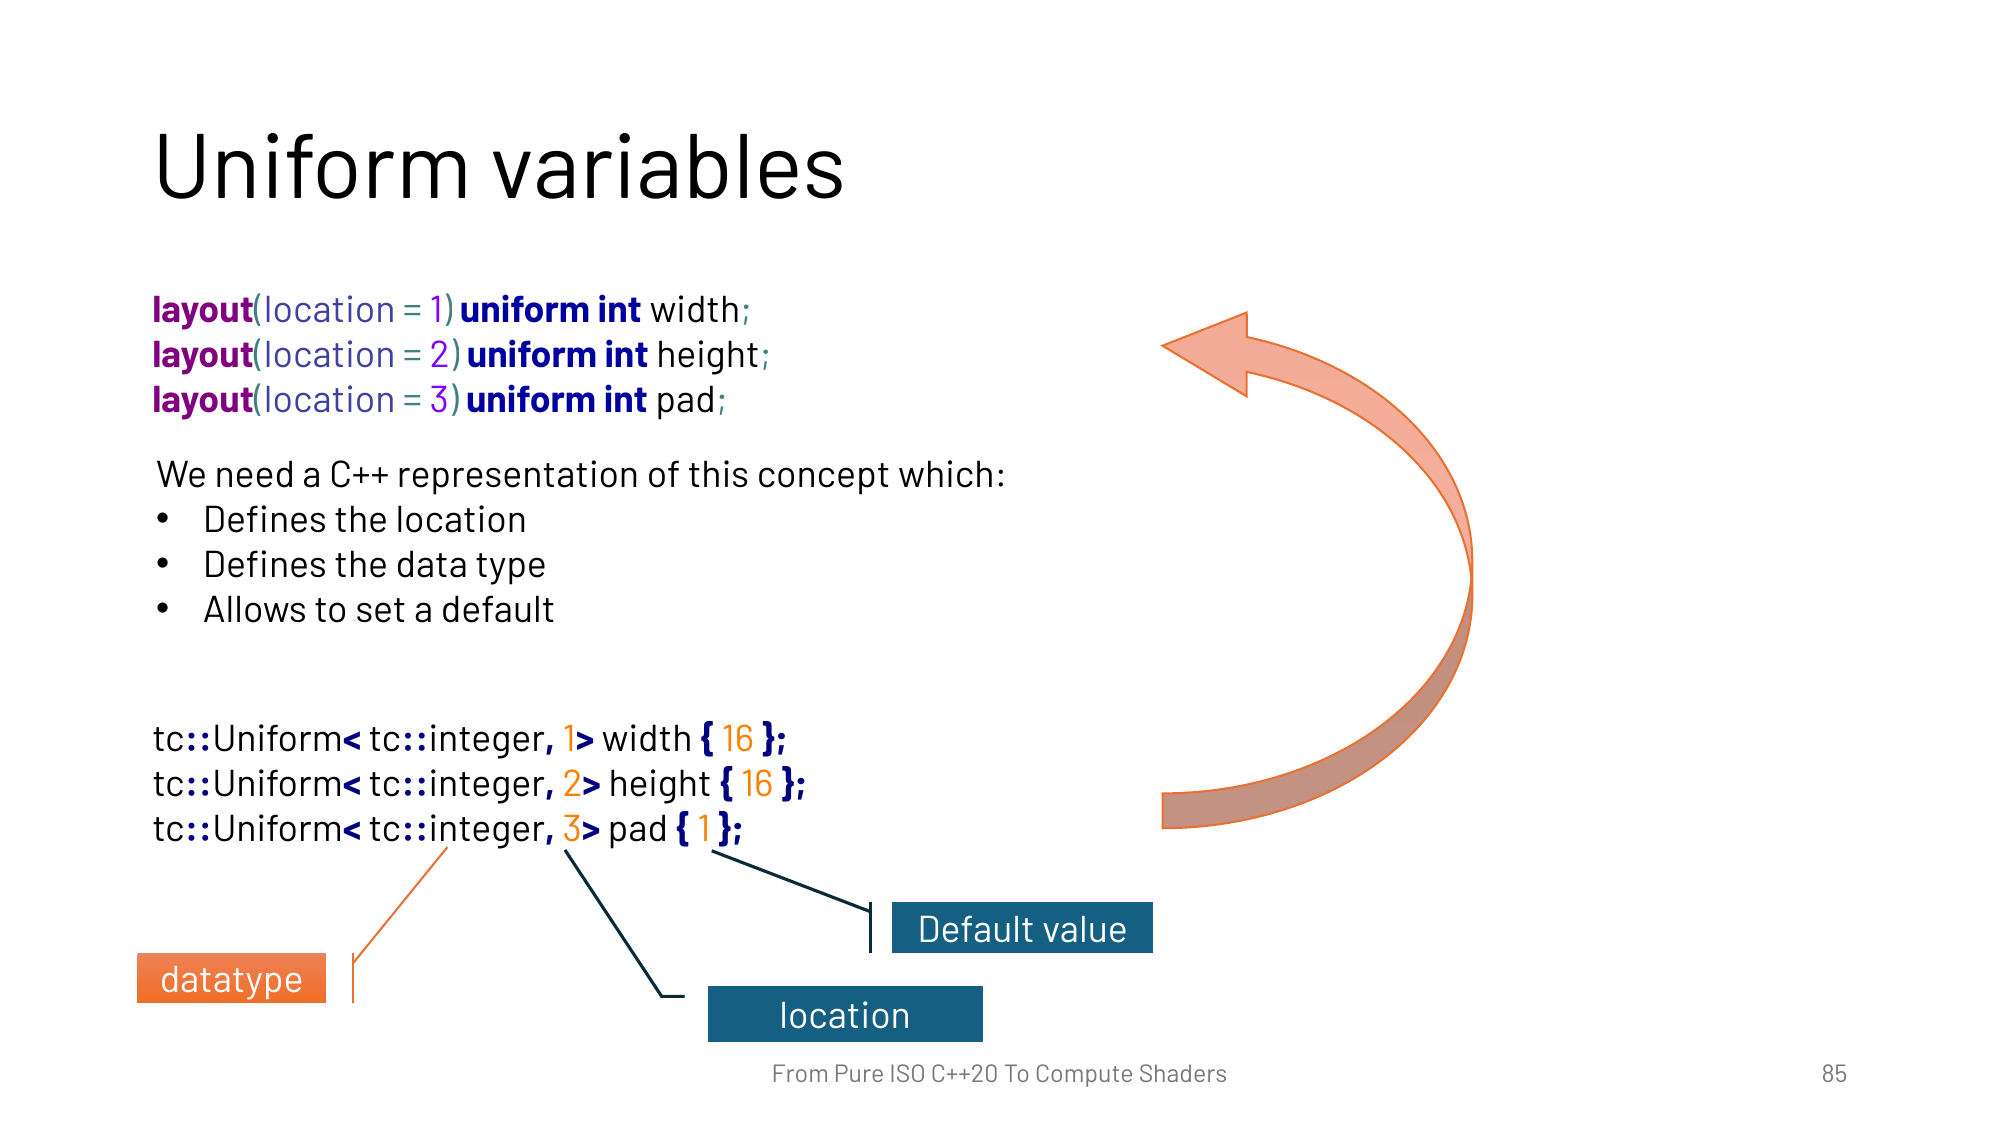

# Uniform variables
layout(location = 1) uniform int width;
layout(location = 2) uniform int height;
layout(location = 3) uniform int pad;

We need a C++ representation of this concept which:
Defines the location
Defines the data type
Allows to set a default
tc::Uniform< tc::integer, 1> width { 16 };
tc::Uniform< tc::integer, 2> height { 16 };
tc::Uniform< tc::integer, 3> pad { 1 };
Default value
datatype
location
From Pure ISO C++20 To Compute Shaders
85